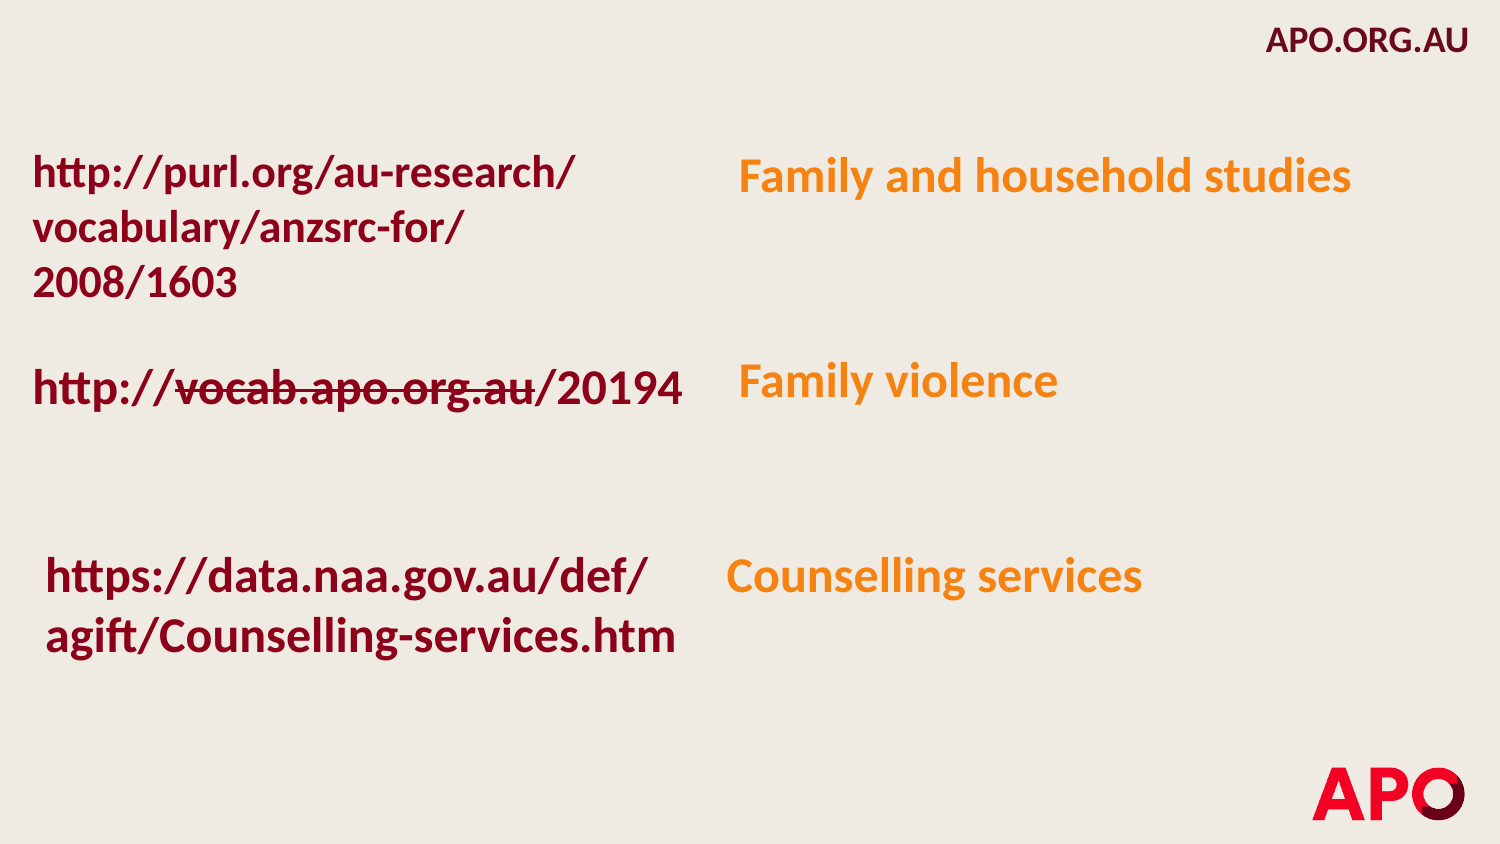

http://purl.org/au-research/vocabulary/anzsrc-for/2008/1603
Family and household studies
Family violence
http://vocab.apo.org.au/20194
https://data.naa.gov.au/def/agift/Counselling-services.htm
Counselling services